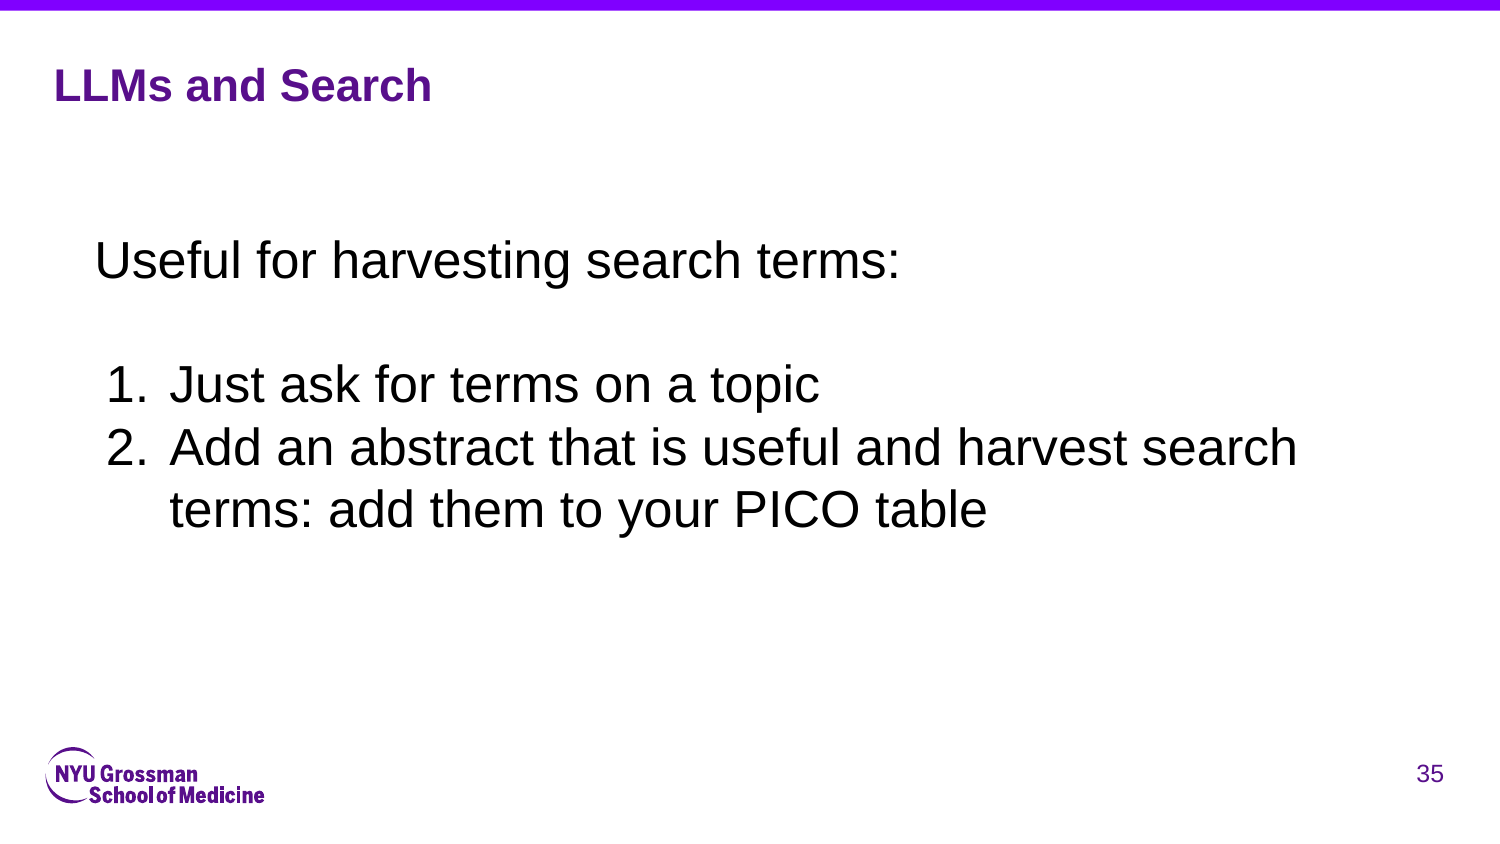

# LLMs and Search
Useful for harvesting search terms:

Just ask for terms on a topic
Add an abstract that is useful and harvest search terms: add them to your PICO table
35